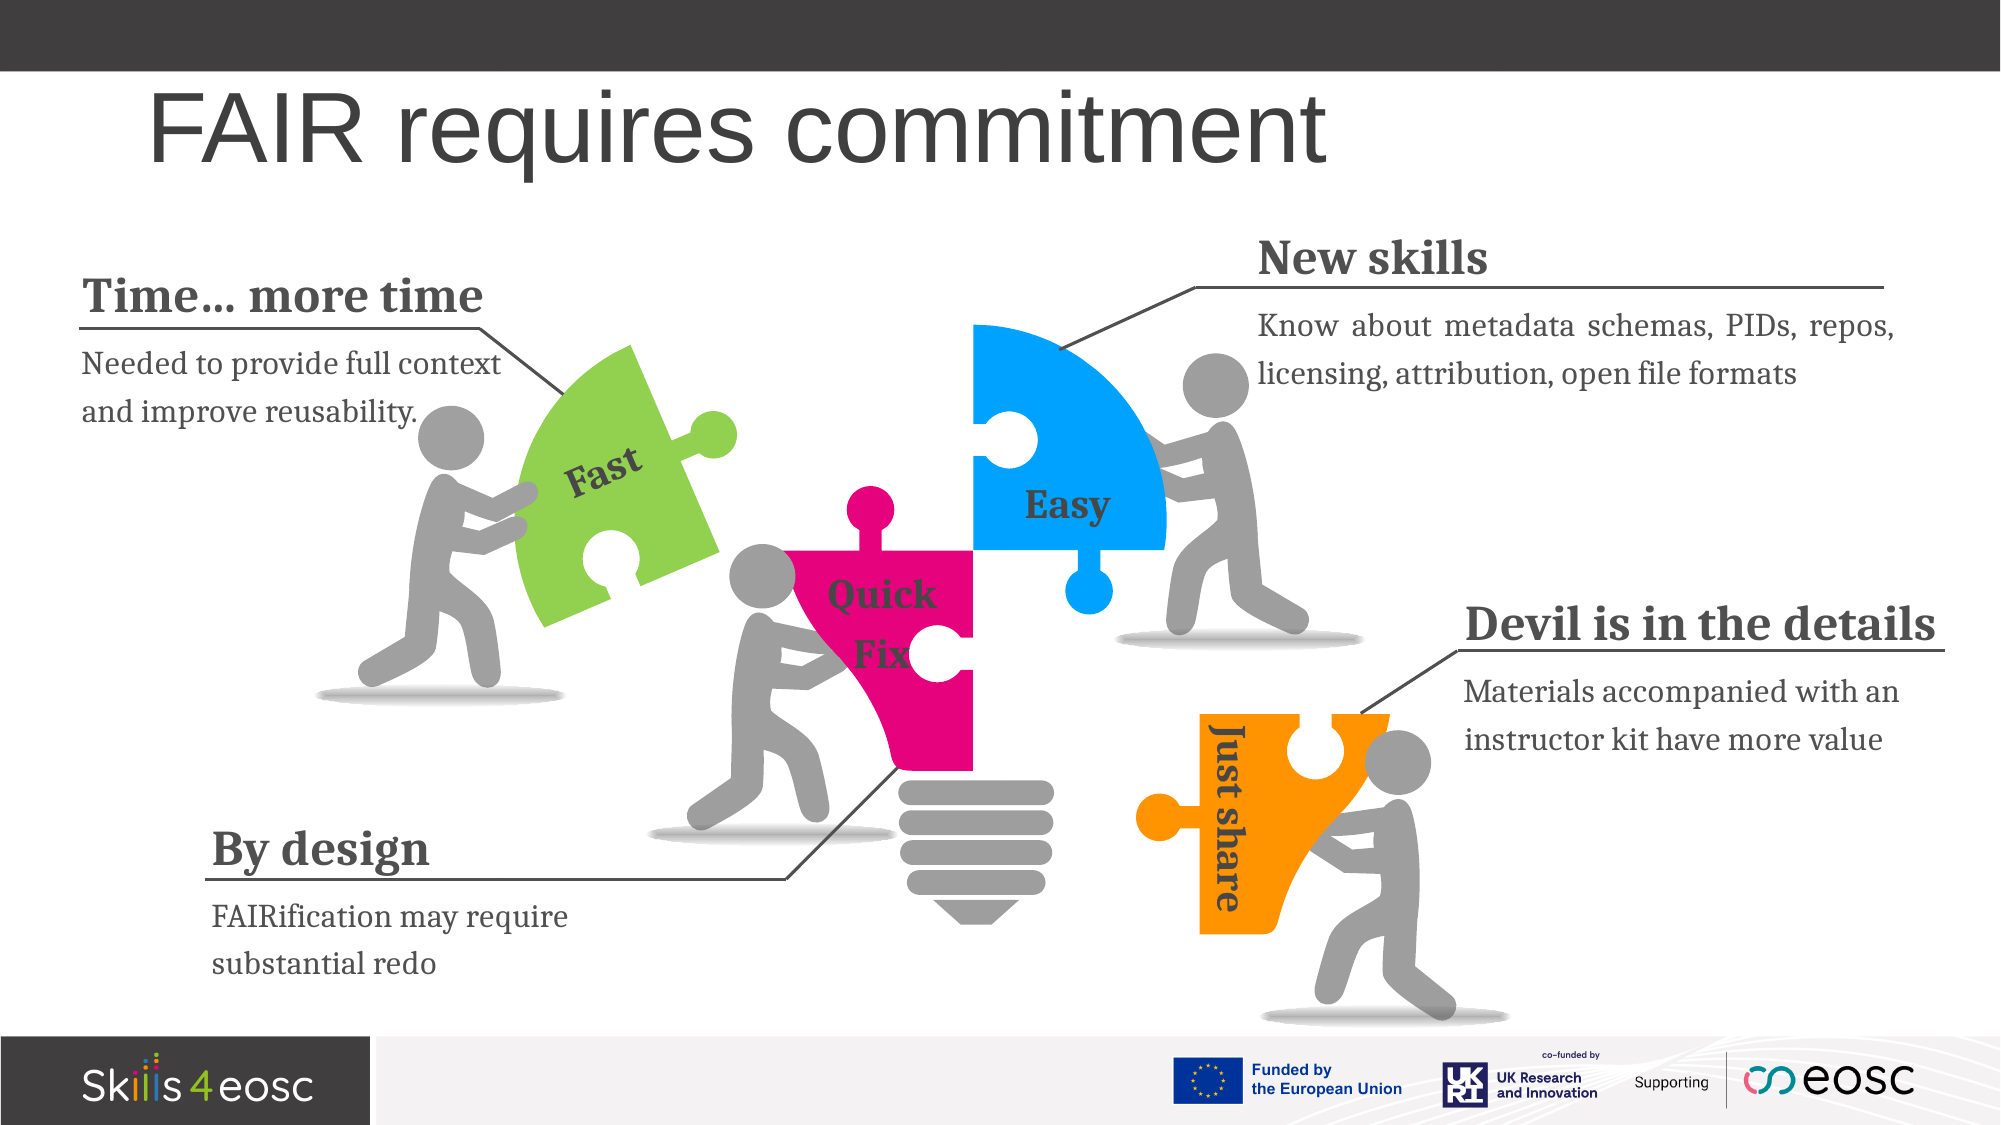

FAIR requires commitment
New skills
Know about metadata schemas, PIDs, repos, licensing, attribution, open file formats
Time… more time
Needed to provide full context
and improve reusability.

Fast
Easy

Quick
Fix
Devil is in the details
Materials accompanied with an instructor kit have more value

Just share
By design
FAIRification may require substantial redo